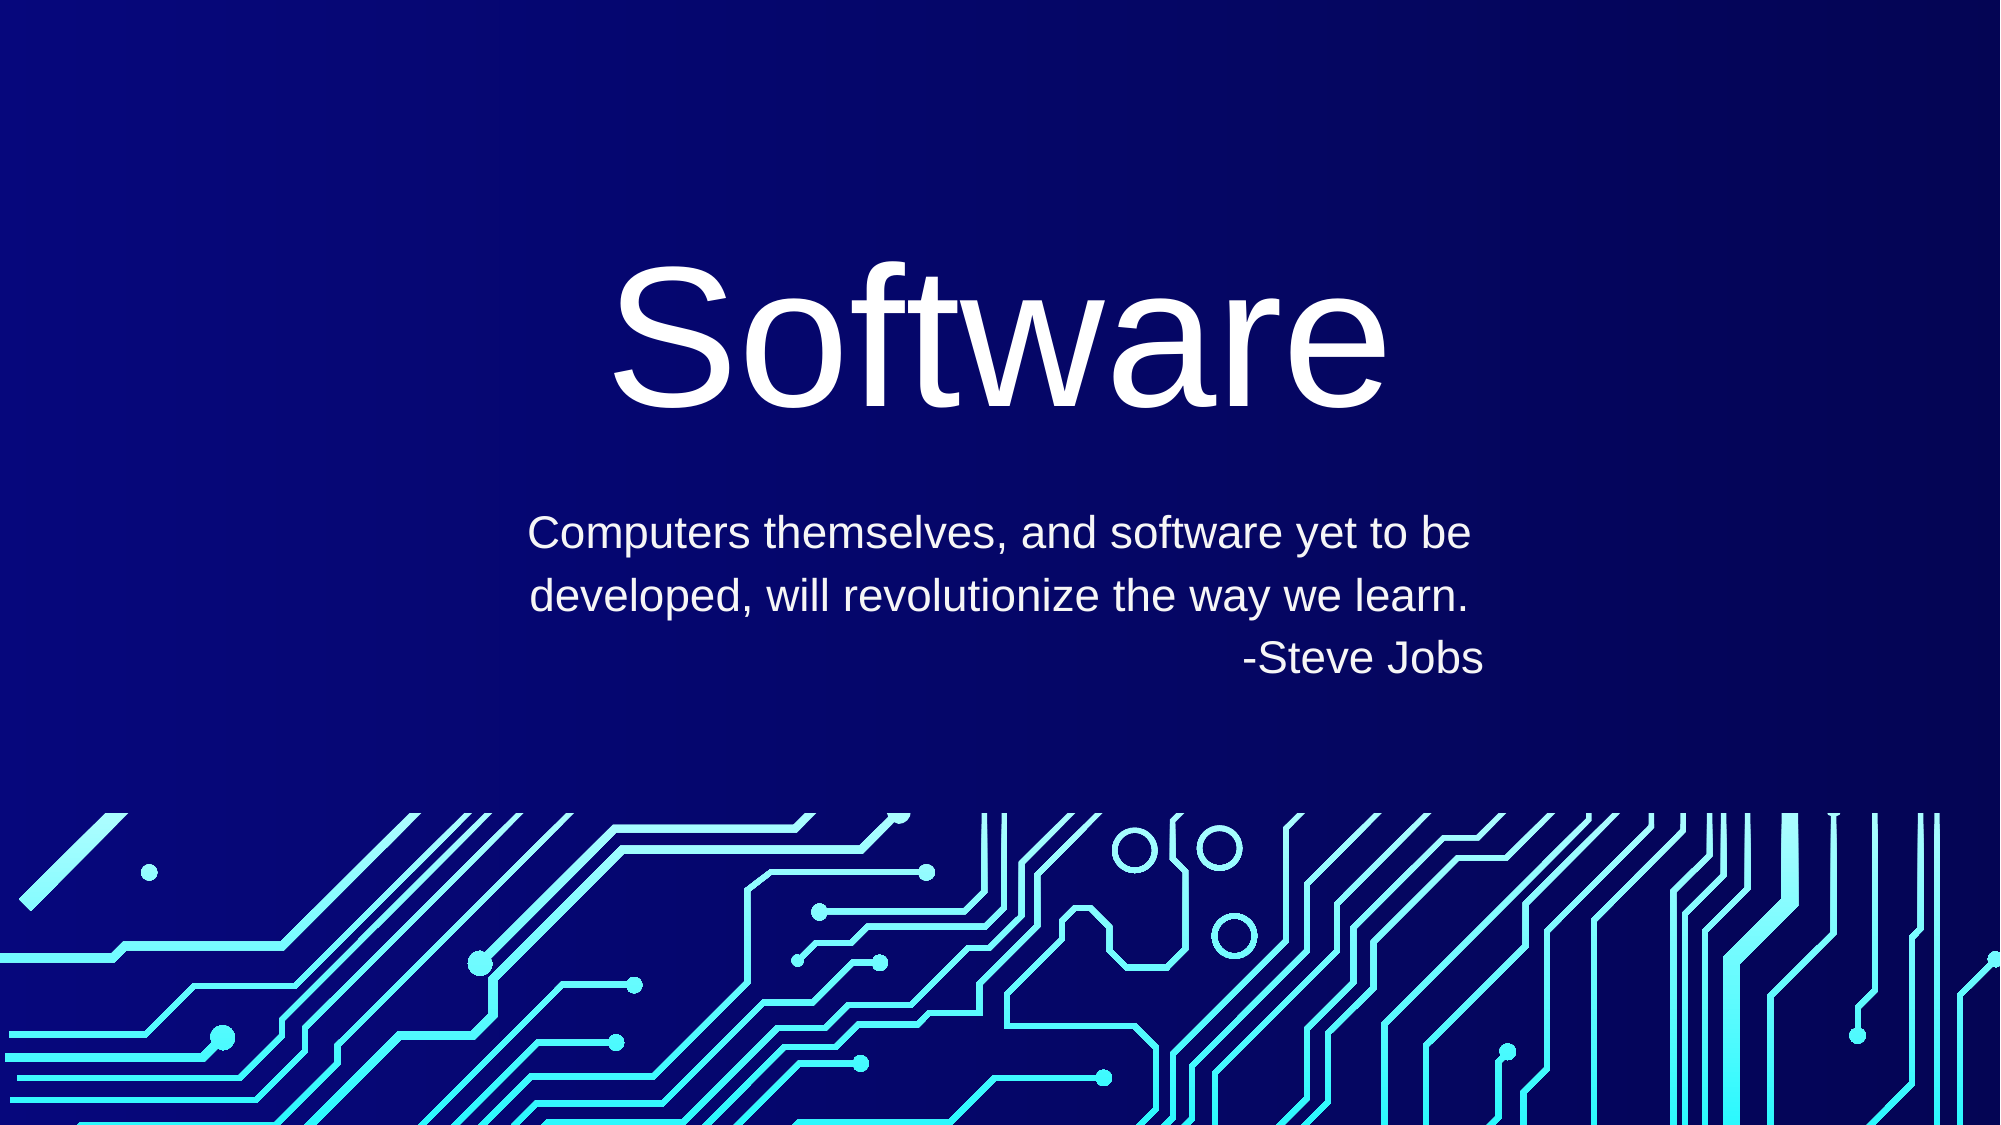

Software
Computers themselves, and software yet to be developed, will revolutionize the way we learn.
-Steve Jobs